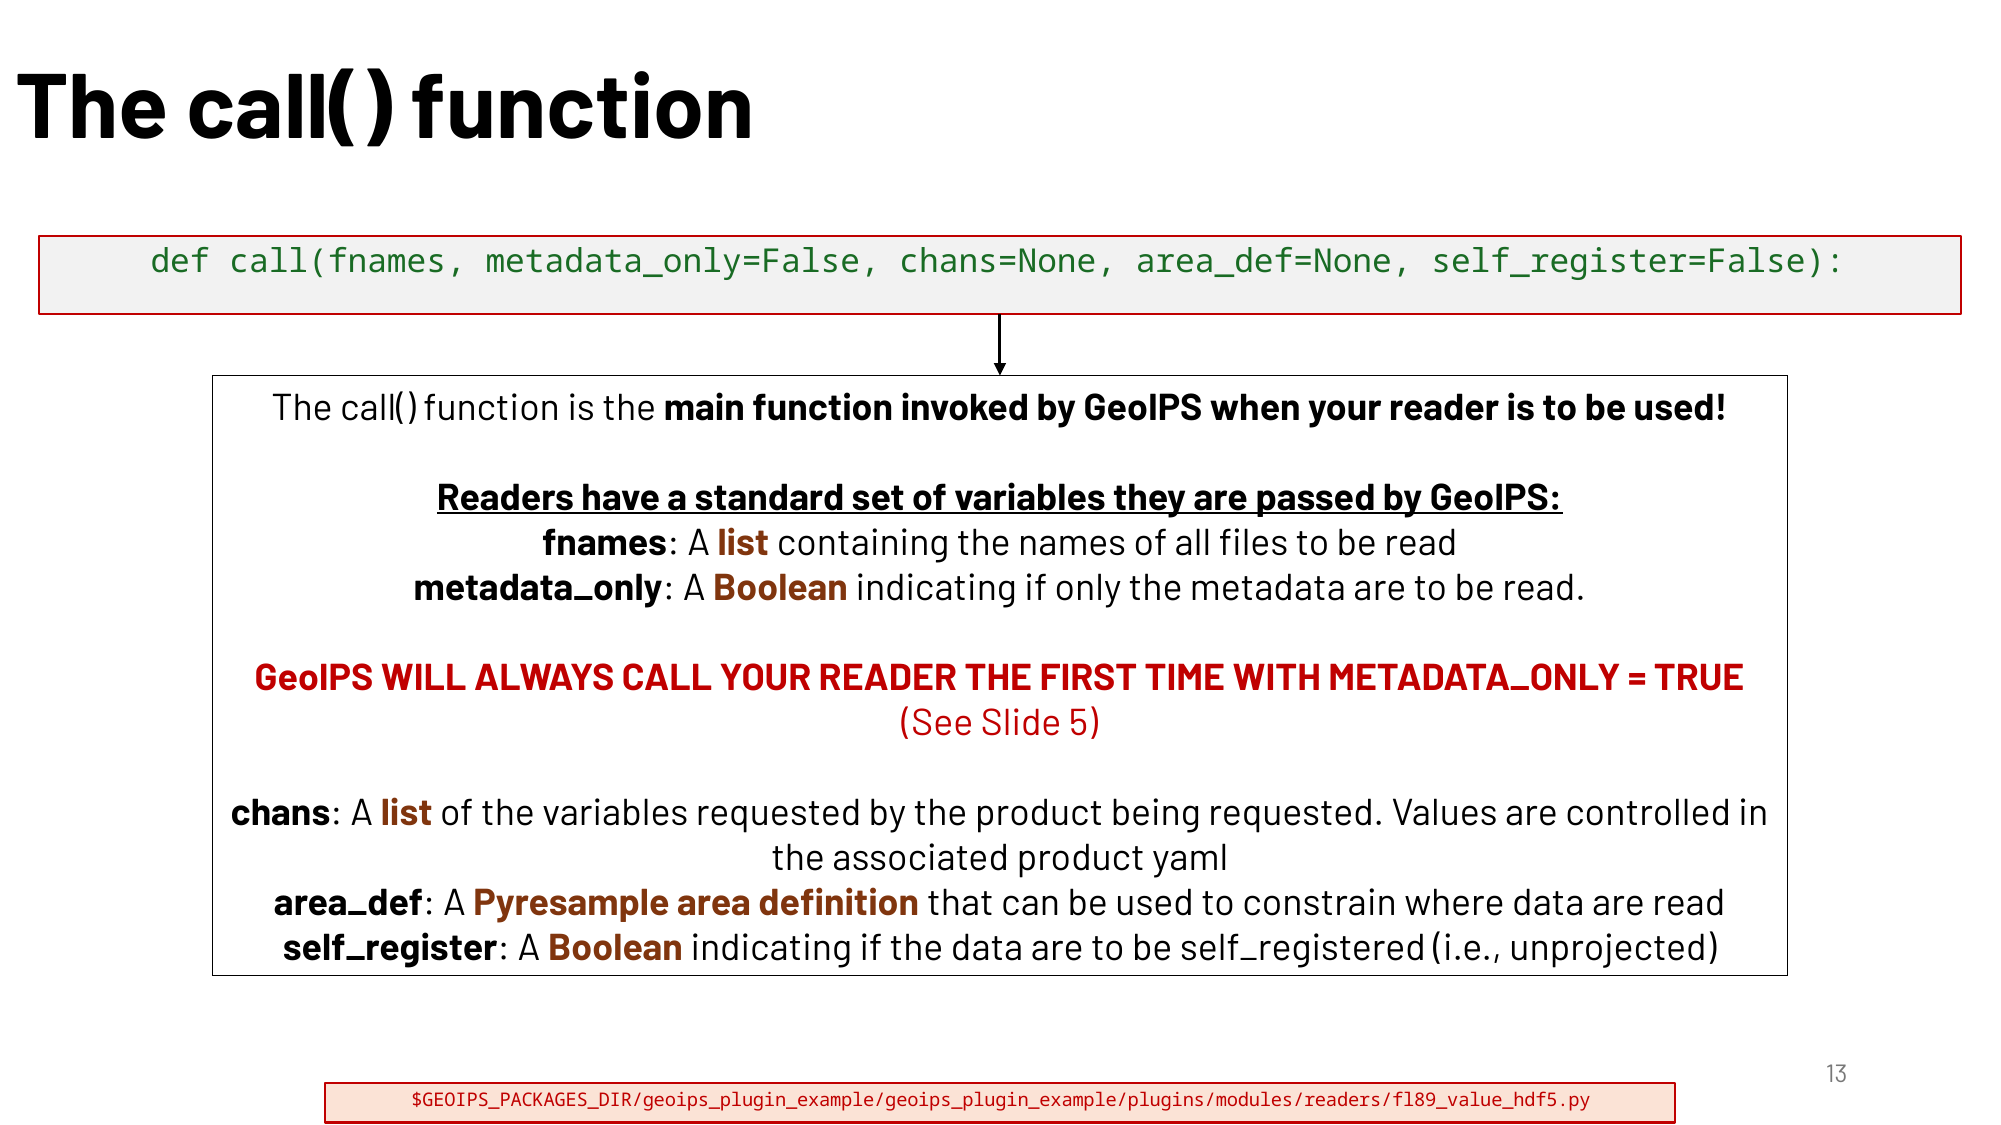

# The call() function
def call(fnames, metadata_only=False, chans=None, area_def=None, self_register=False):
The call() function is the main function invoked by GeoIPS when your reader is to be used!

Readers have a standard set of variables they are passed by GeoIPS:
fnames: A list containing the names of all files to be read
metadata_only: A Boolean indicating if only the metadata are to be read.

GeoIPS WILL ALWAYS CALL YOUR READER THE FIRST TIME WITH METADATA_ONLY = TRUE
(See Slide 5)

chans: A list of the variables requested by the product being requested. Values are controlled in the associated product yaml
area_def: A Pyresample area definition that can be used to constrain where data are read
self_register: A Boolean indicating if the data are to be self_registered (i.e., unprojected)
13
$GEOIPS_PACKAGES_DIR/geoips_plugin_example/geoips_plugin_example/plugins/modules/readers/fl89_value_hdf5.py